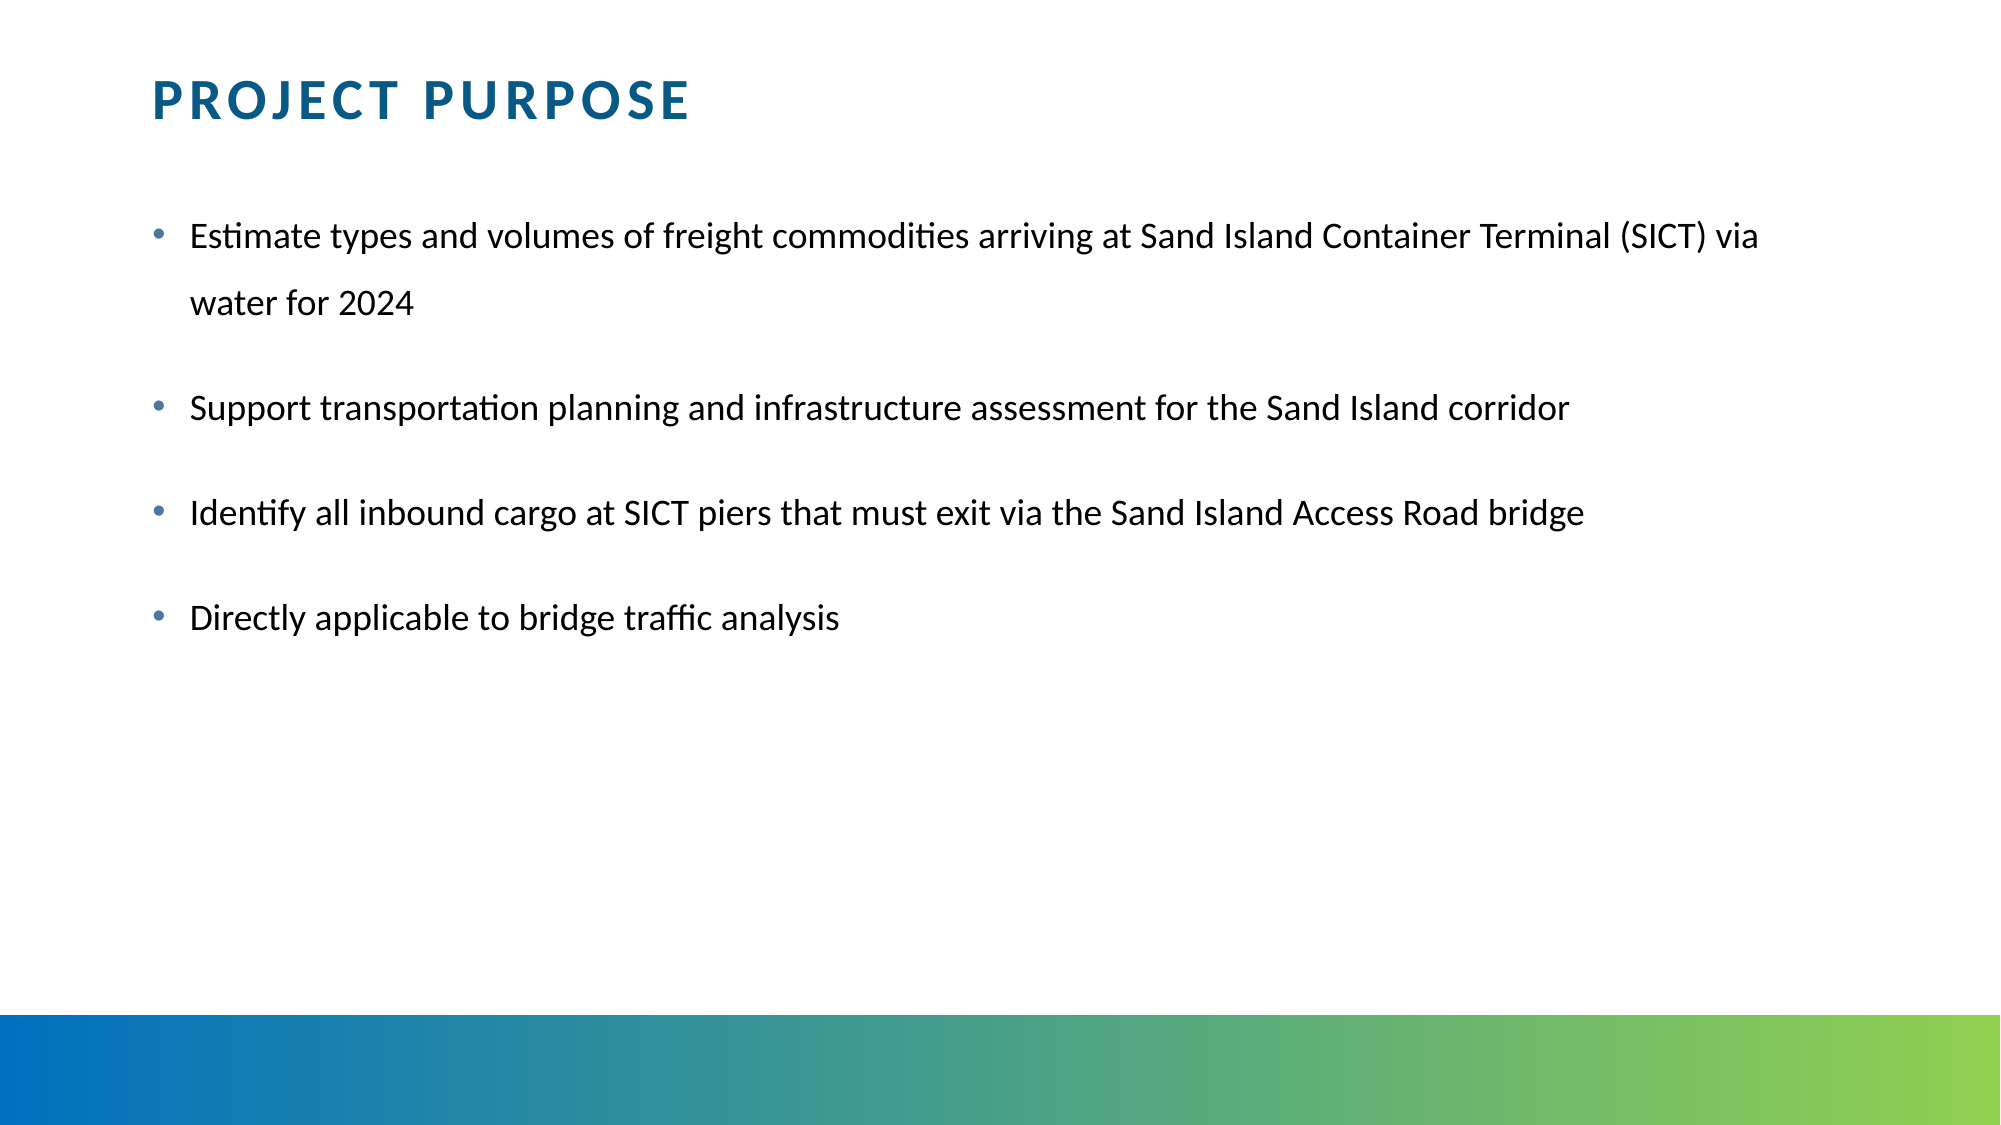

# Project Purpose
Estimate types and volumes of freight commodities arriving at Sand Island Container Terminal (SICT) via water for 2024
Support transportation planning and infrastructure assessment for the Sand Island corridor
Identify all inbound cargo at SICT piers that must exit via the Sand Island Access Road bridge
Directly applicable to bridge traffic analysis